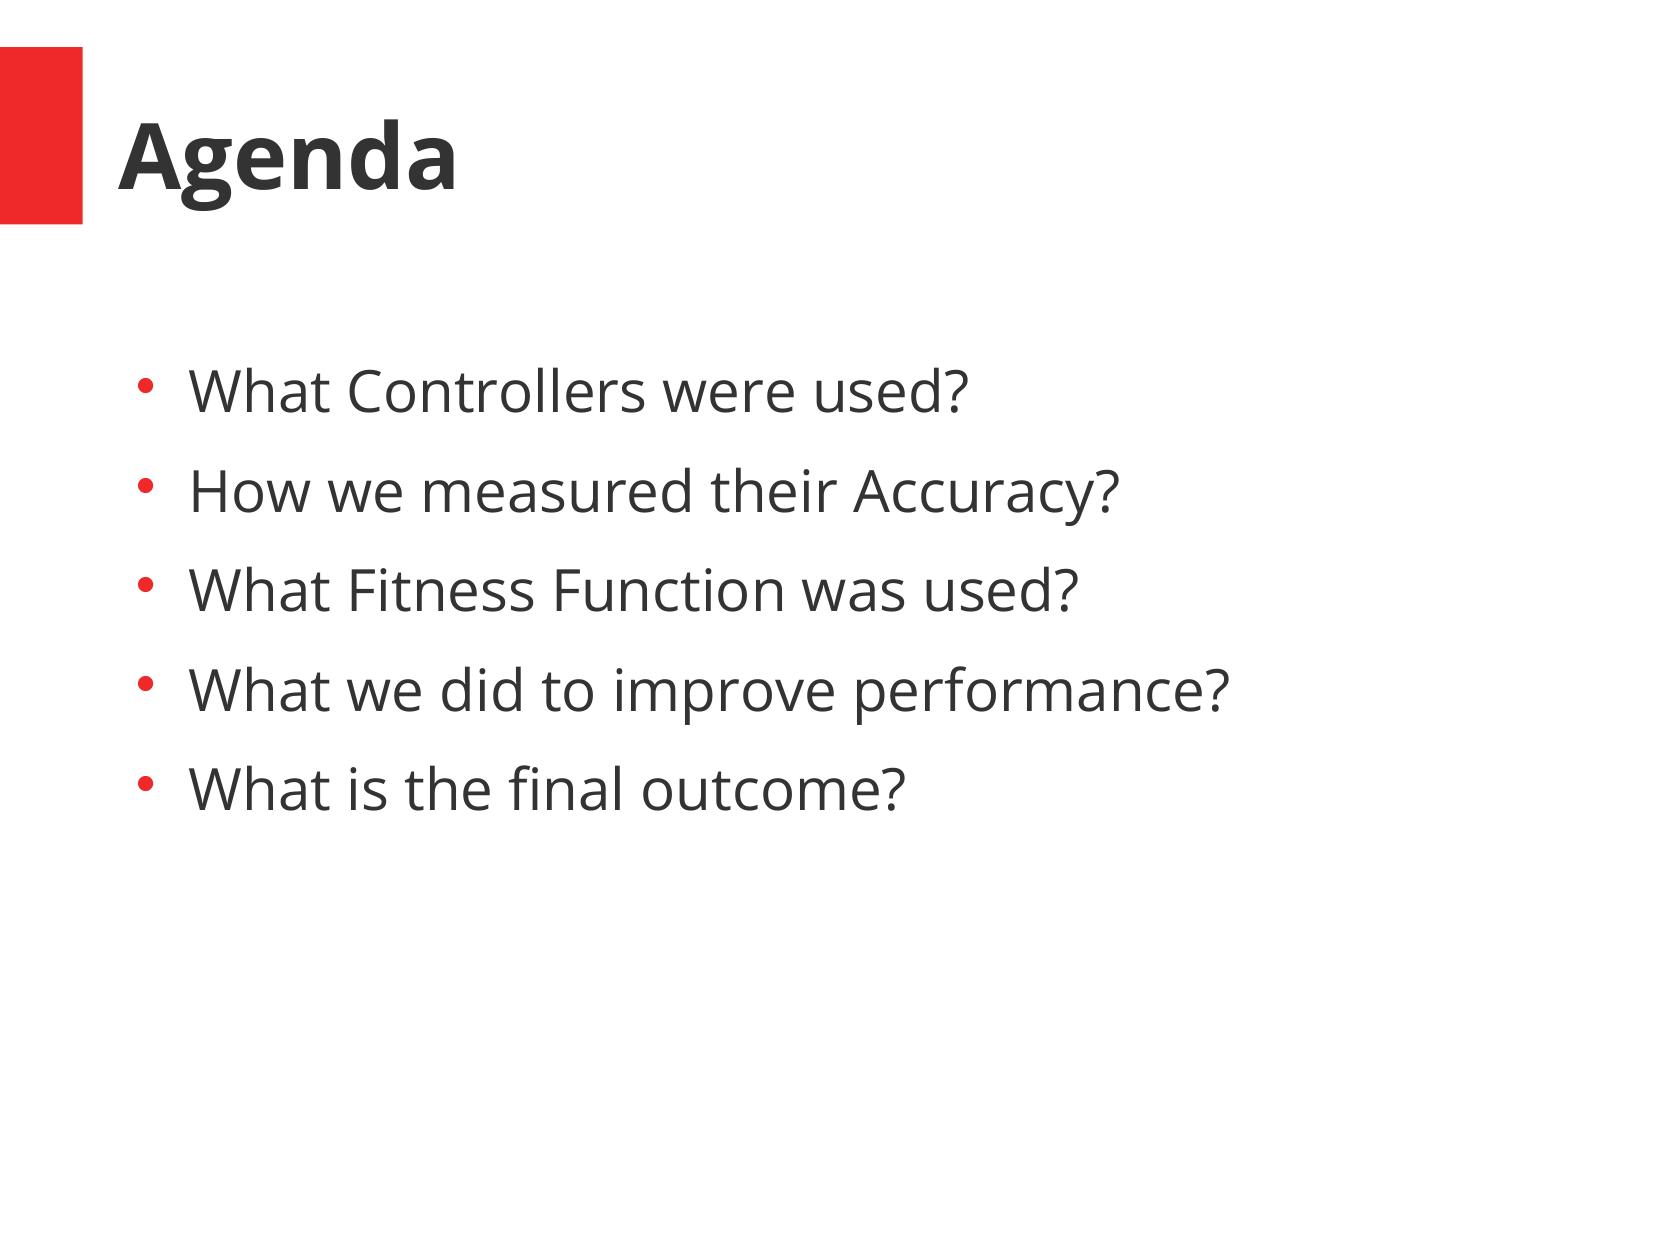

Agenda
What Controllers were used?
How we measured their Accuracy?
What Fitness Function was used?
What we did to improve performance?
What is the final outcome?